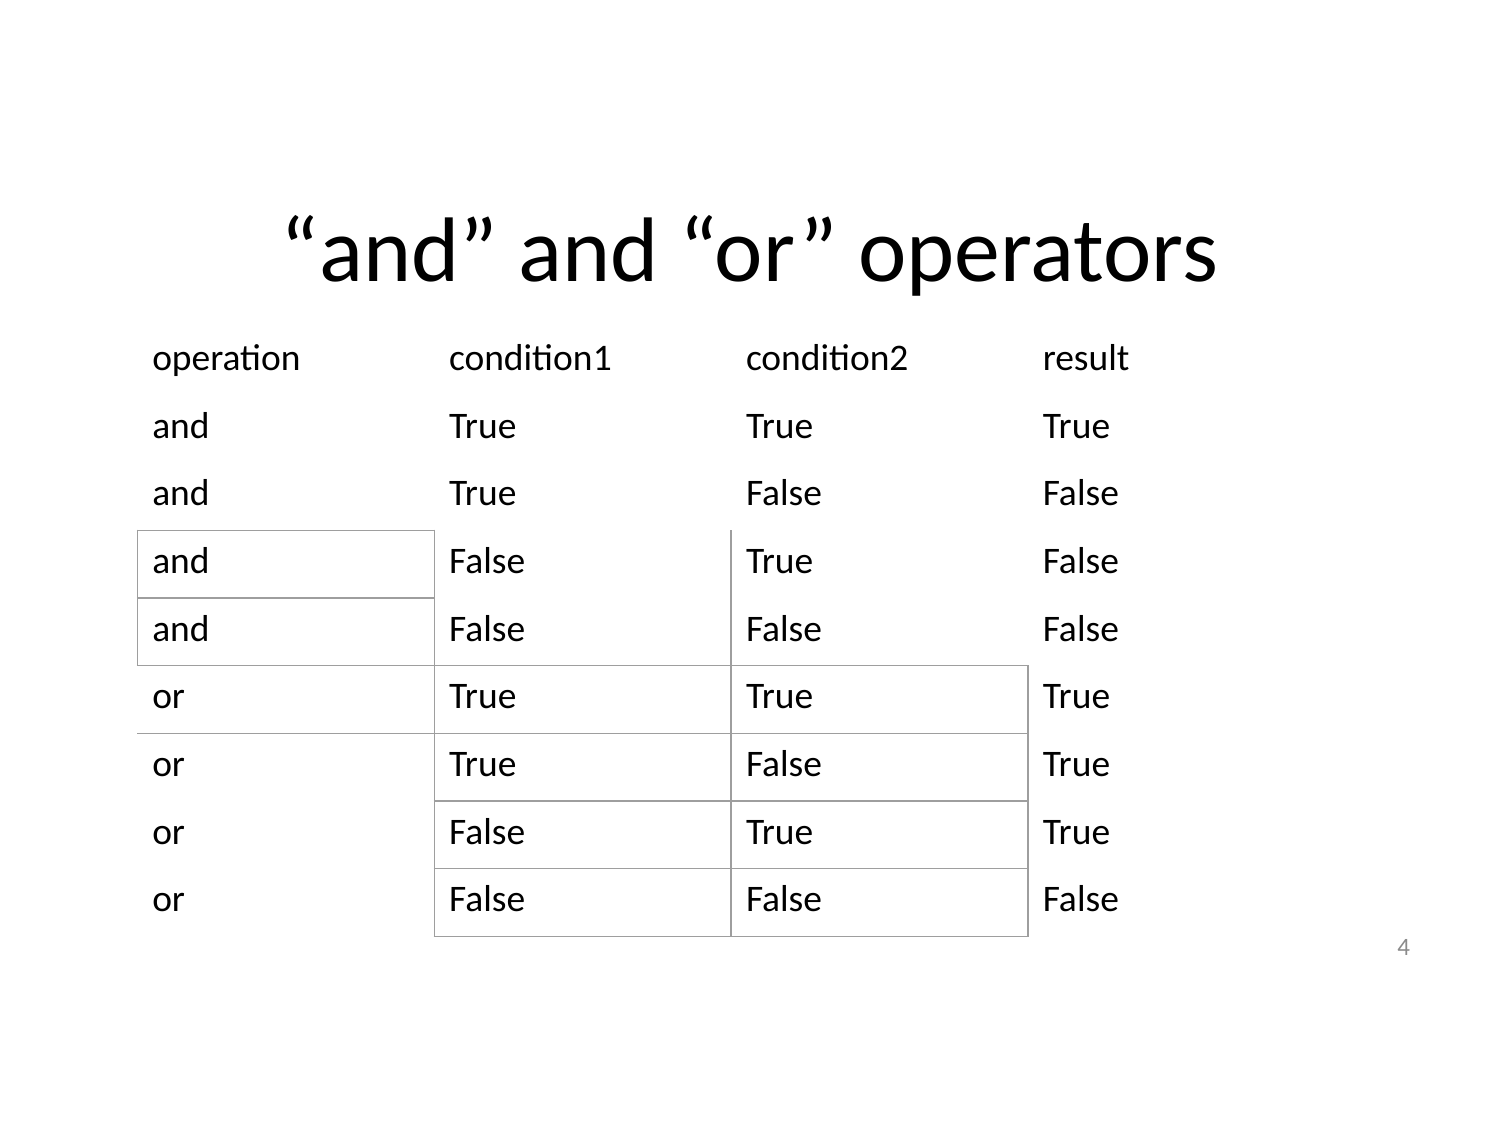

# “and” and “or” operators
| operation | condition1 | condition2 | result |
| --- | --- | --- | --- |
| and | True | True | True |
| and | True | False | False |
| and | False | True | False |
| and | False | False | False |
| or | True | True | True |
| or | True | False | True |
| or | False | True | True |
| or | False | False | False |
4